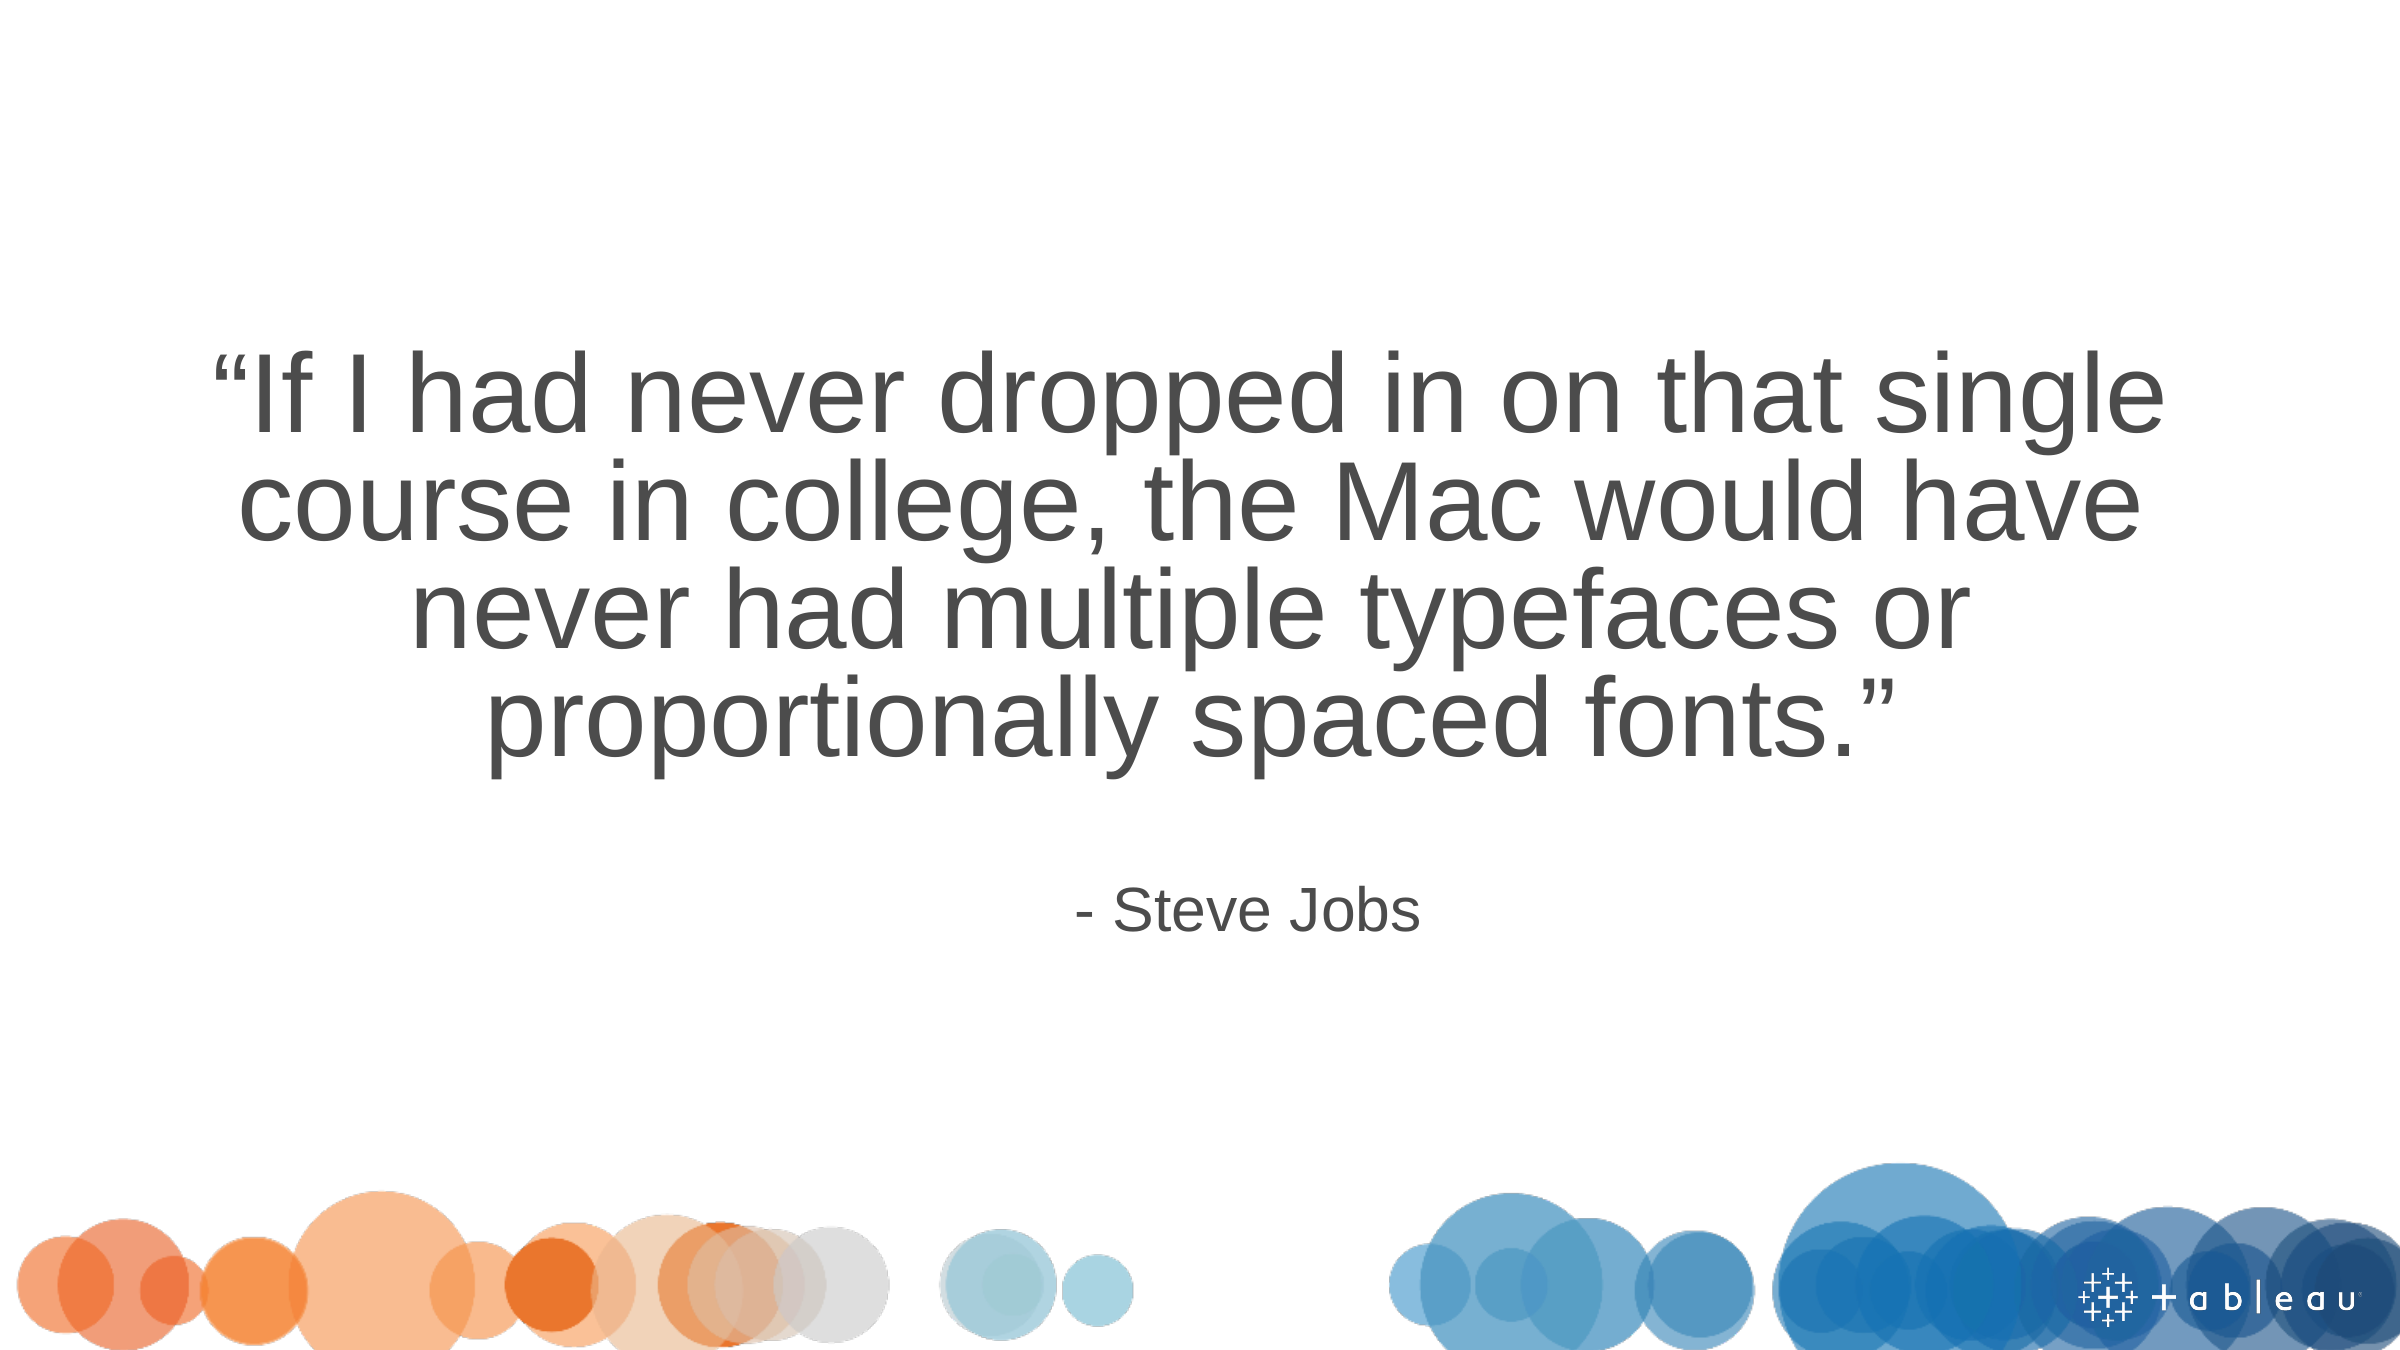

# “If I had never dropped in on that single course in college, the Mac would have never had multiple typefaces or proportionally spaced fonts.”
- Steve Jobs